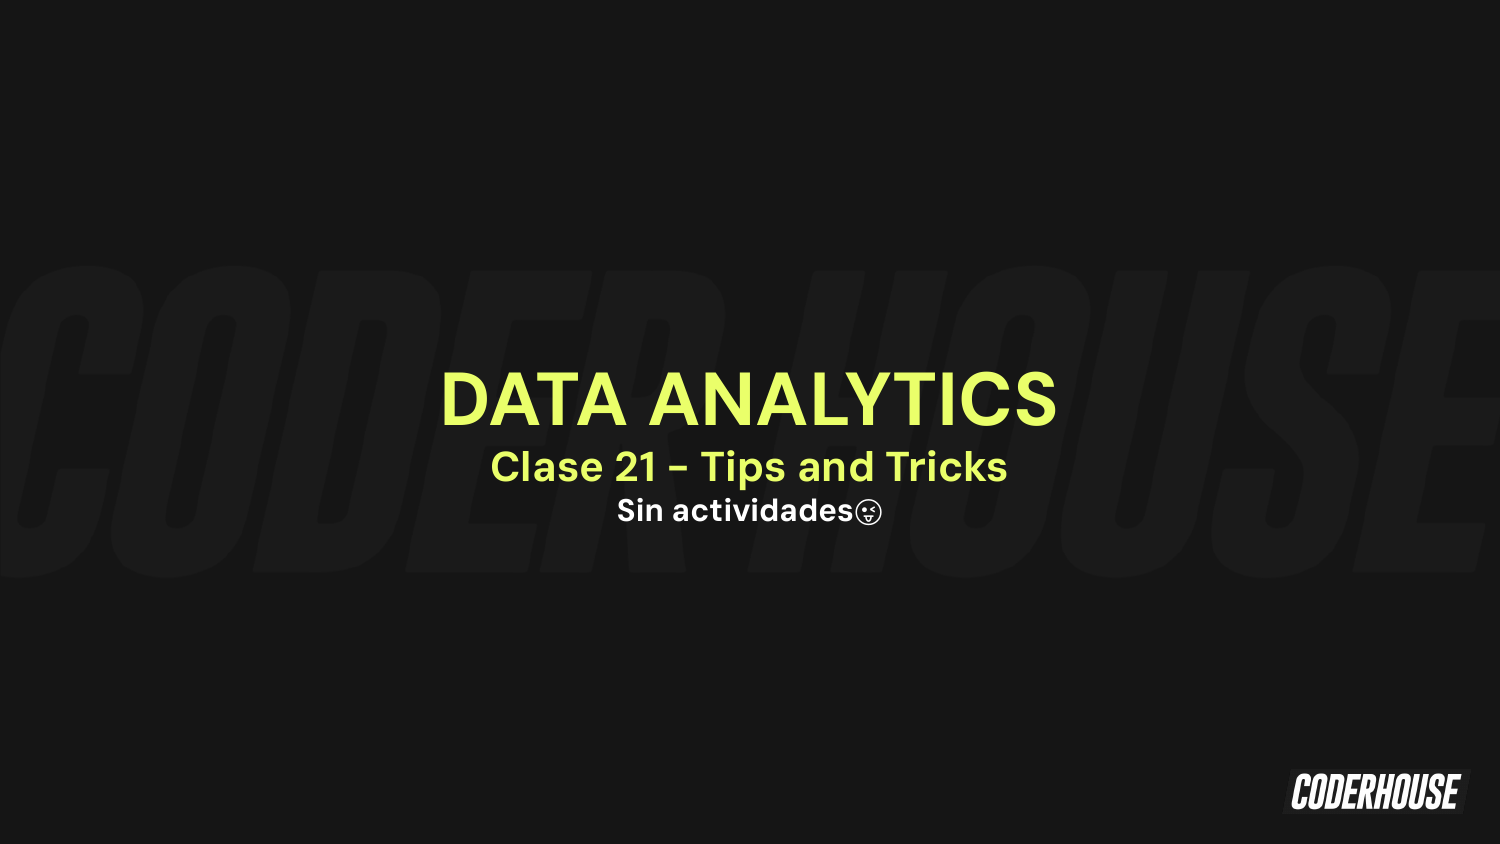

DATA ANALYTICS
Clase 21 - Tips and Tricks
Sin actividades😜